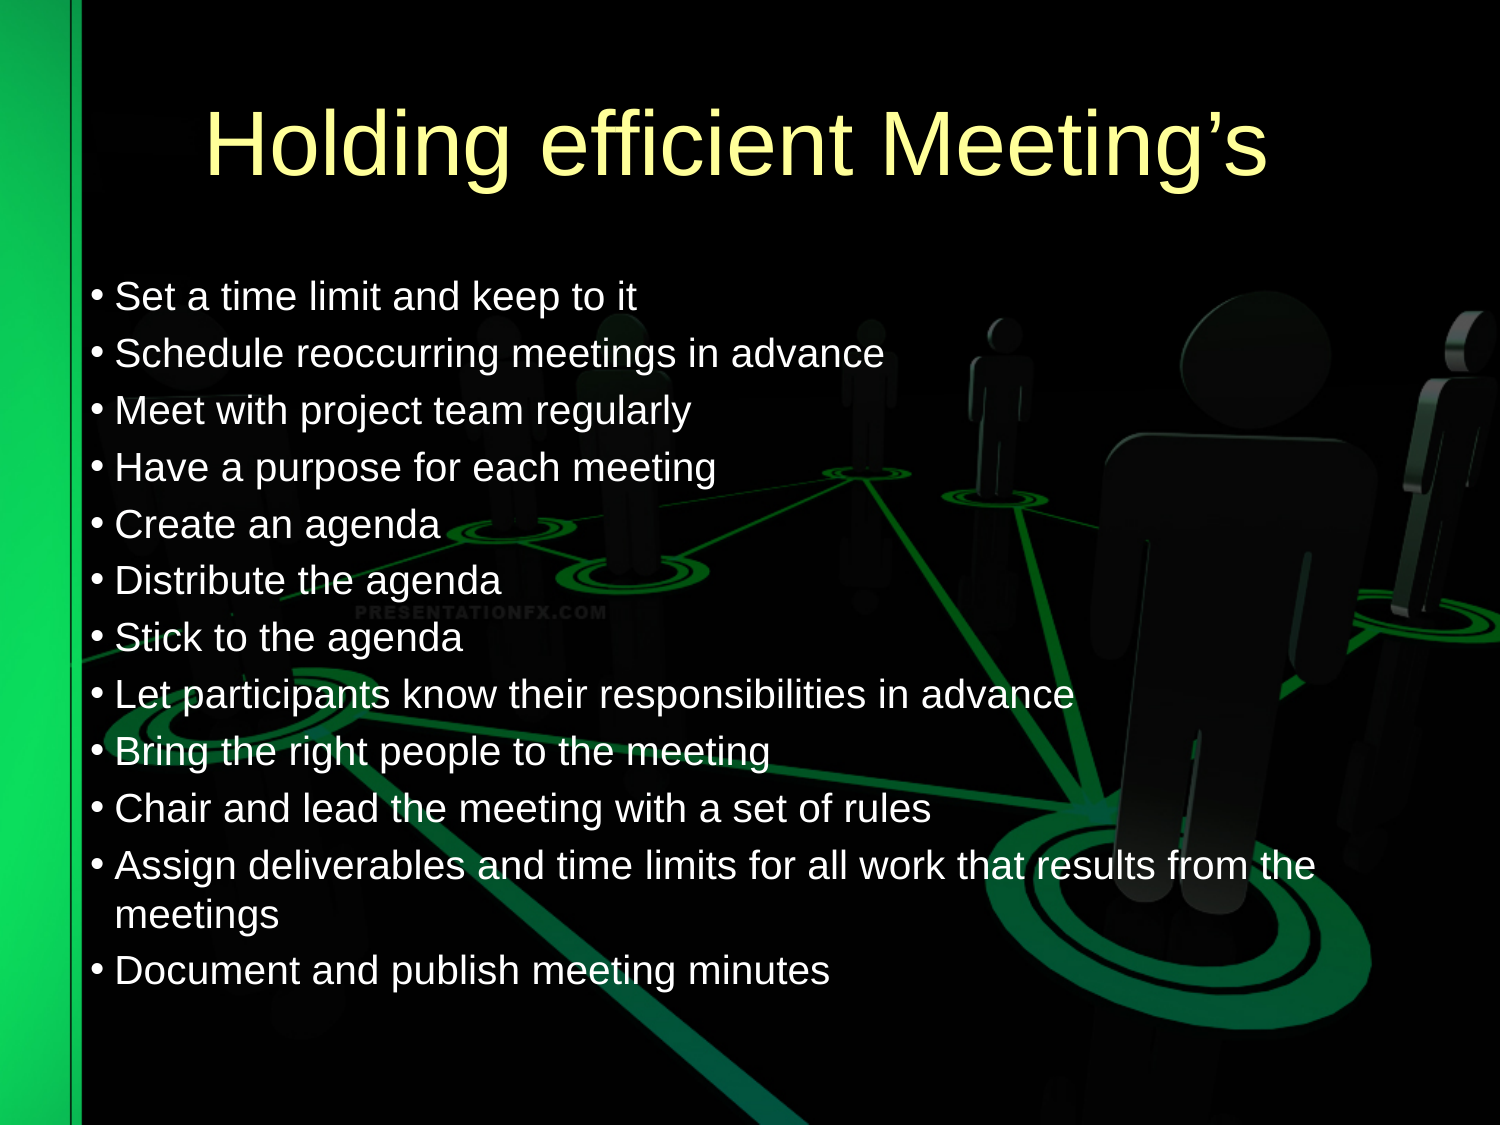

# Holding efficient Meeting’s
Set a time limit and keep to it
Schedule reoccurring meetings in advance
Meet with project team regularly
Have a purpose for each meeting
Create an agenda
Distribute the agenda
Stick to the agenda
Let participants know their responsibilities in advance
Bring the right people to the meeting
Chair and lead the meeting with a set of rules
Assign deliverables and time limits for all work that results from the meetings
Document and publish meeting minutes